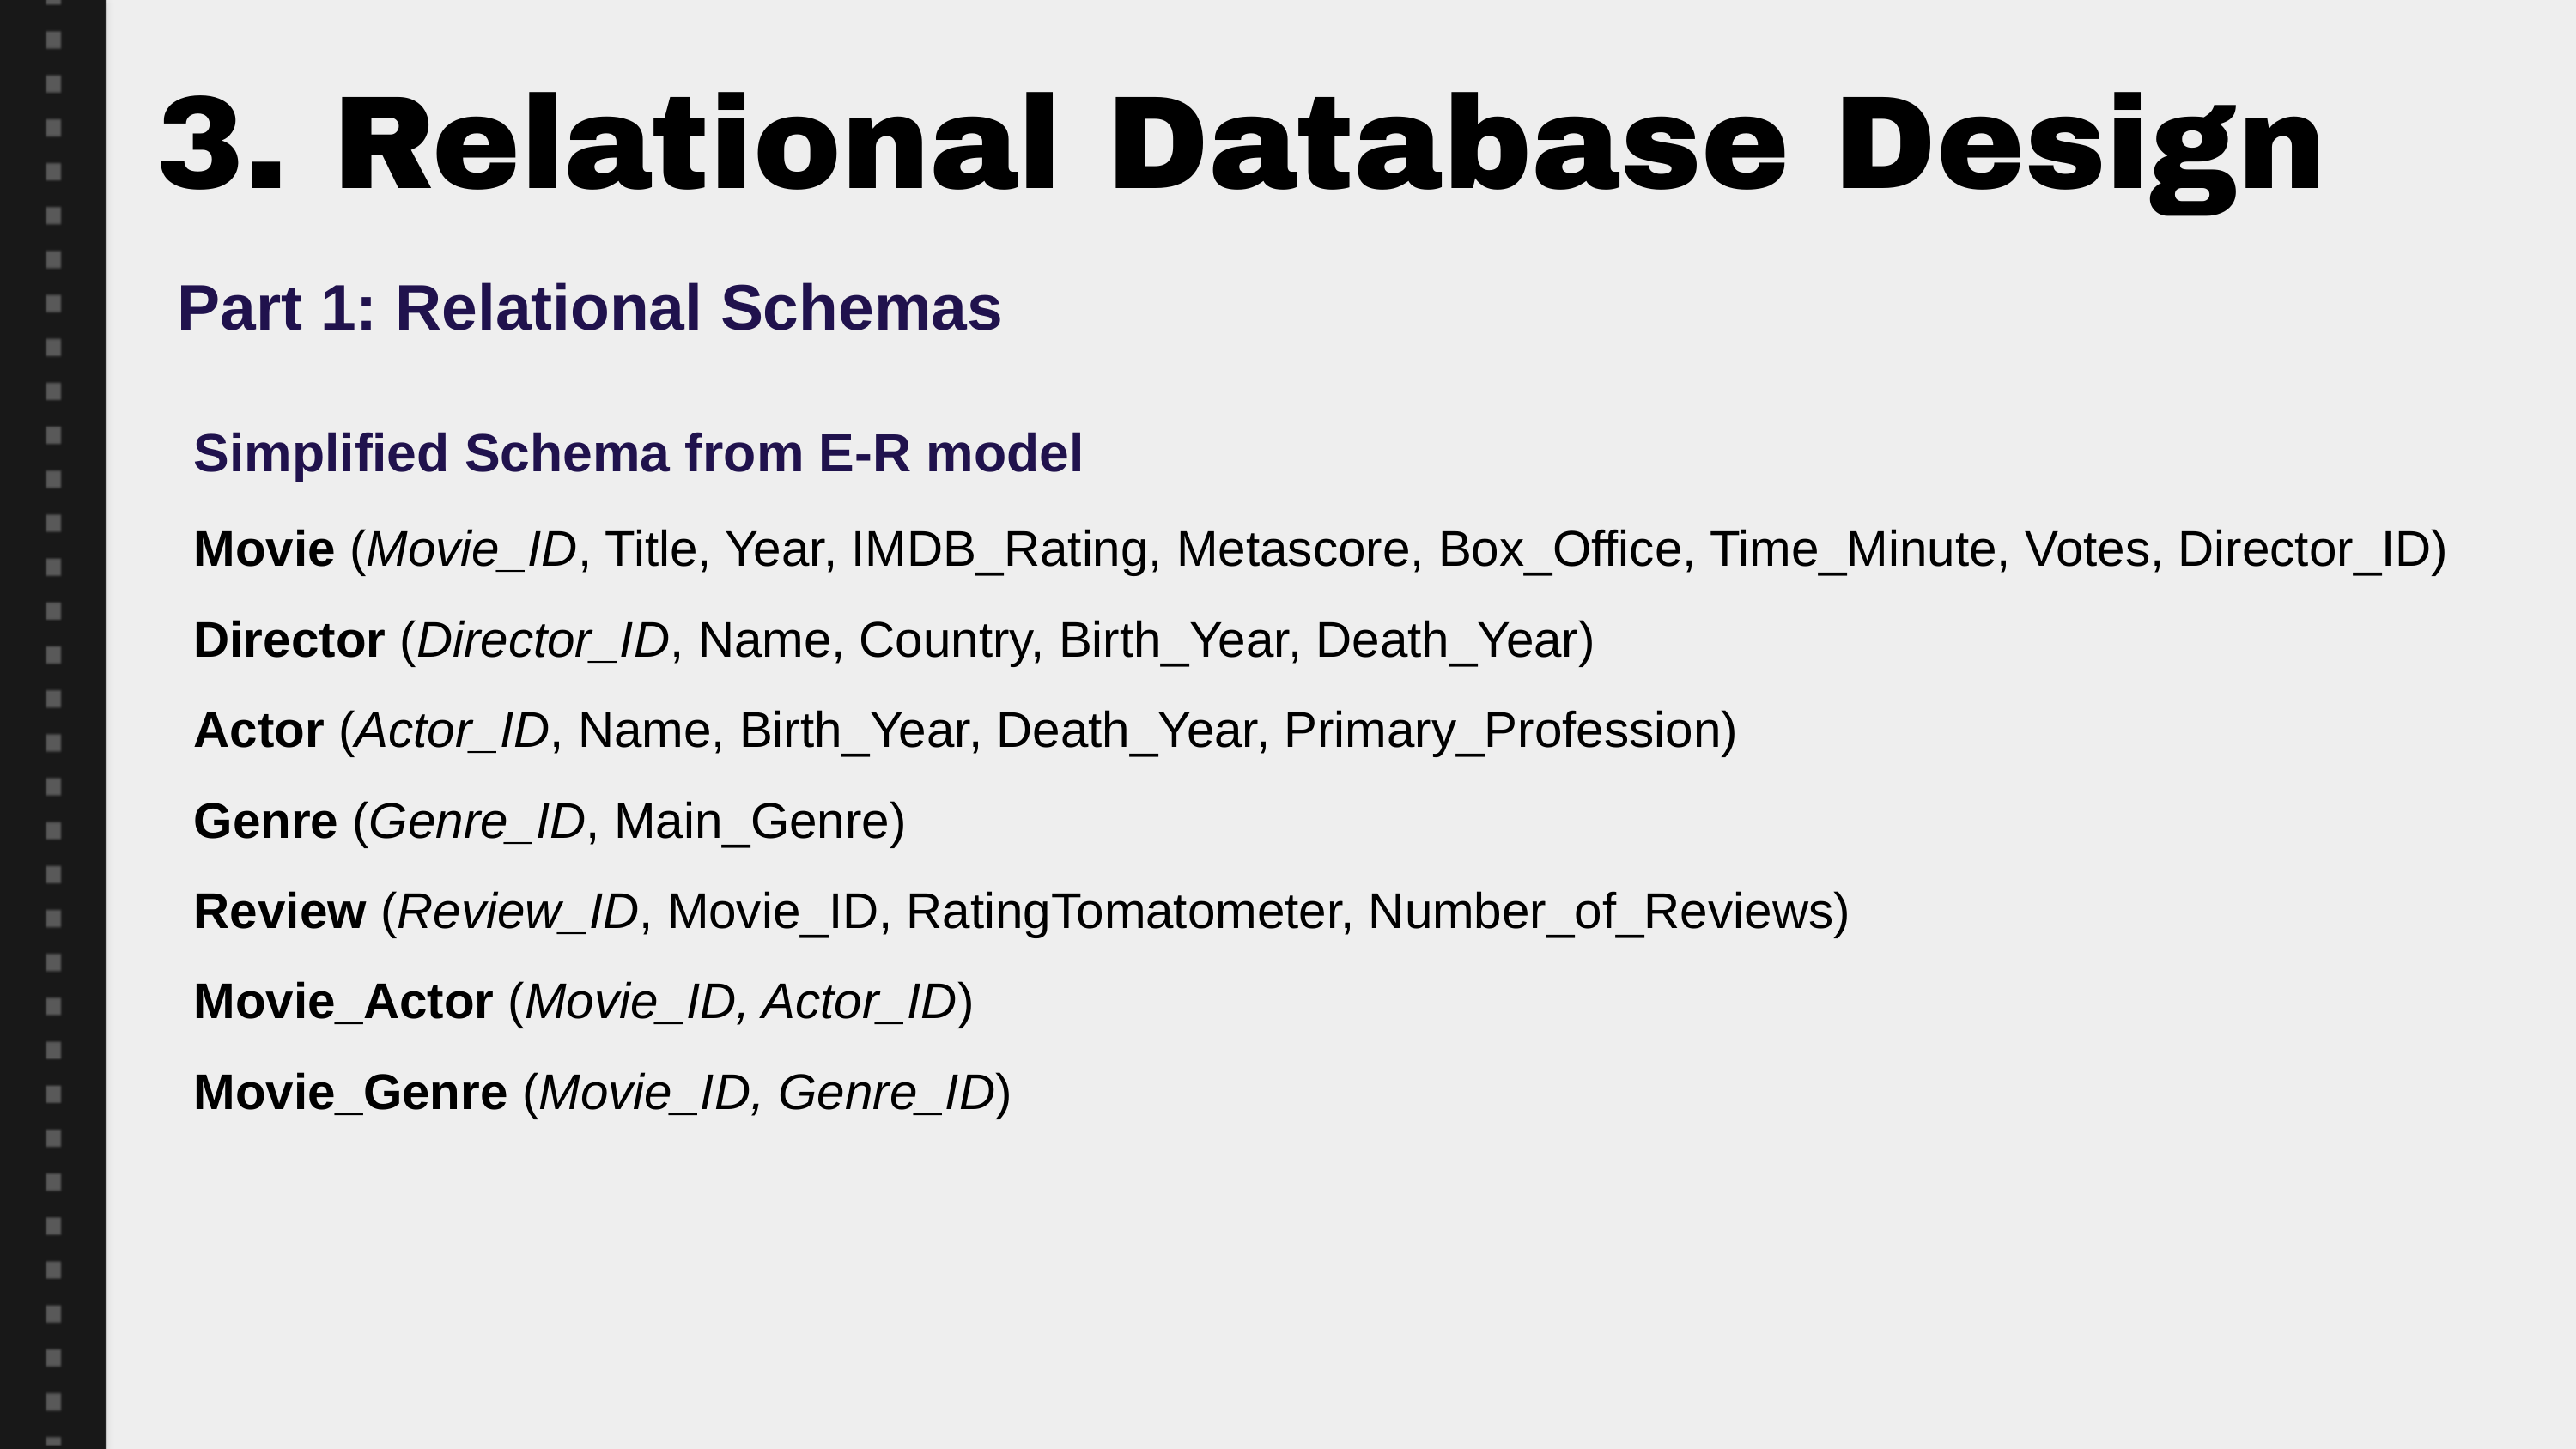

3. Relational Database Design
Part 1: Relational Schemas
Simplified Schema from E-R model
Movie (Movie_ID, Title, Year, IMDB_Rating, Metascore, Box_Office, Time_Minute, Votes, Director_ID)
Director (Director_ID, Name, Country, Birth_Year, Death_Year)
Actor (Actor_ID, Name, Birth_Year, Death_Year, Primary_Profession)
Genre (Genre_ID, Main_Genre)
Review (Review_ID, Movie_ID, RatingTomatometer, Number_of_Reviews)
Movie_Actor (Movie_ID, Actor_ID)
Movie_Genre (Movie_ID, Genre_ID)